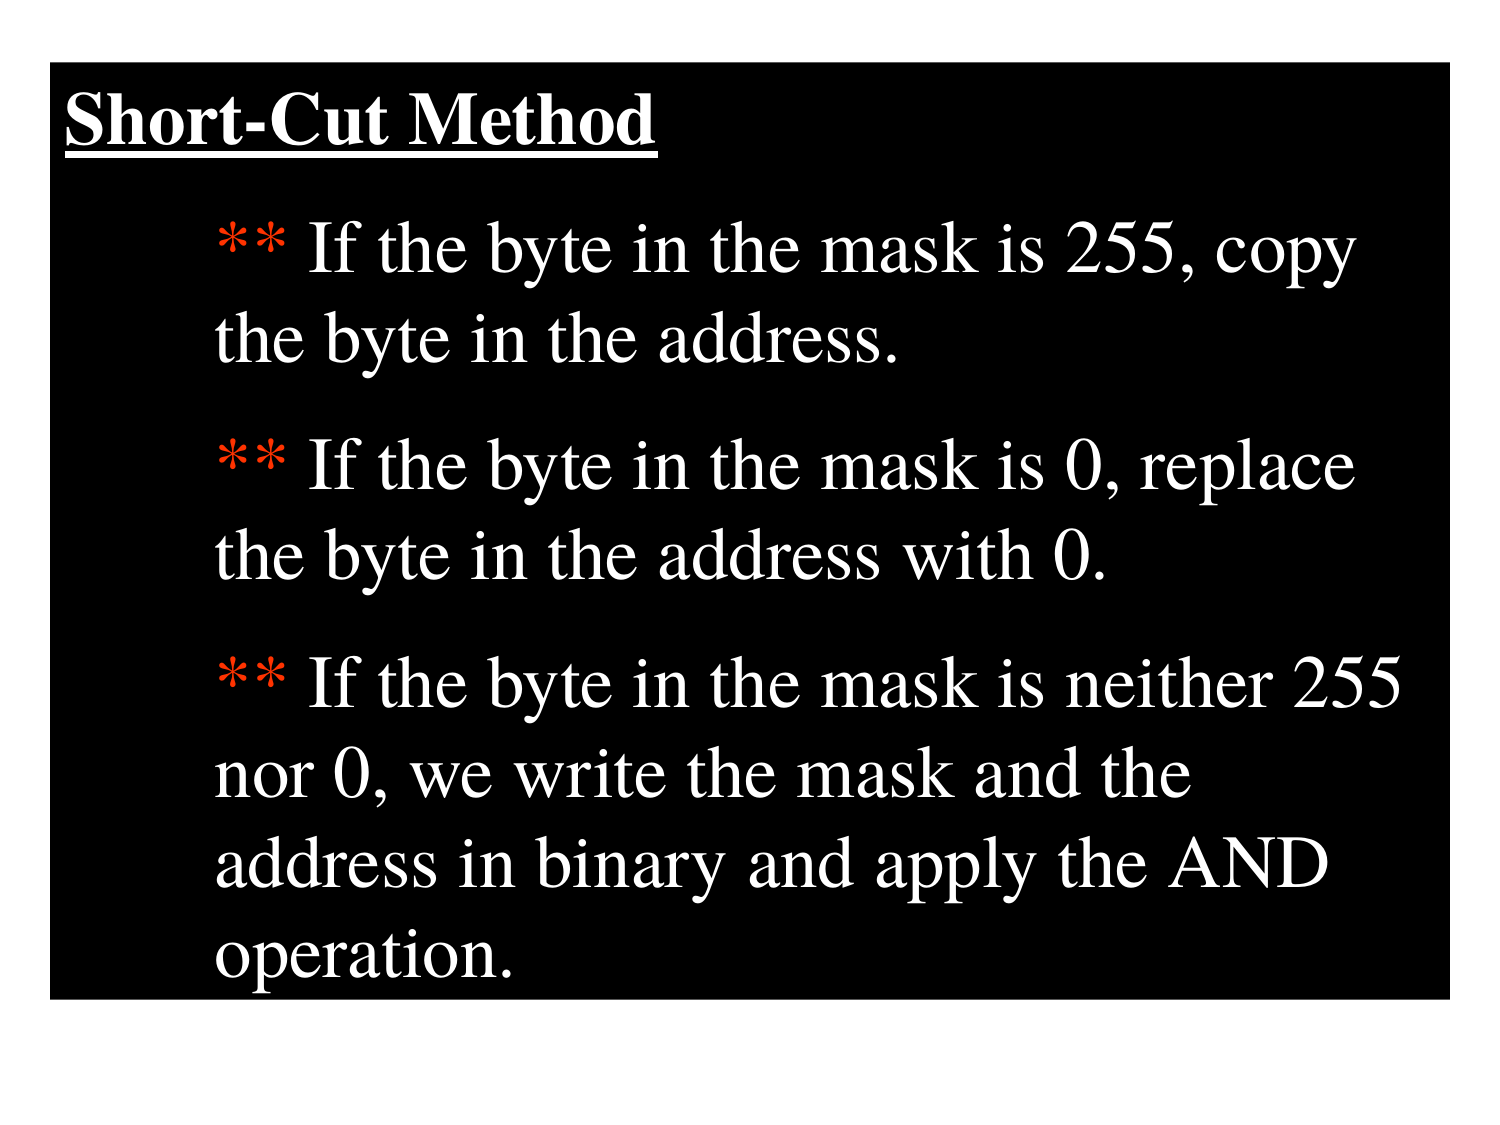

Short-Cut Method
** If the byte in the mask is 255, copy the byte in the address.
** If the byte in the mask is 0, replace the byte in the address with 0.
** If the byte in the mask is neither 255 nor 0, we write the mask and the address in binary and apply the AND operation.